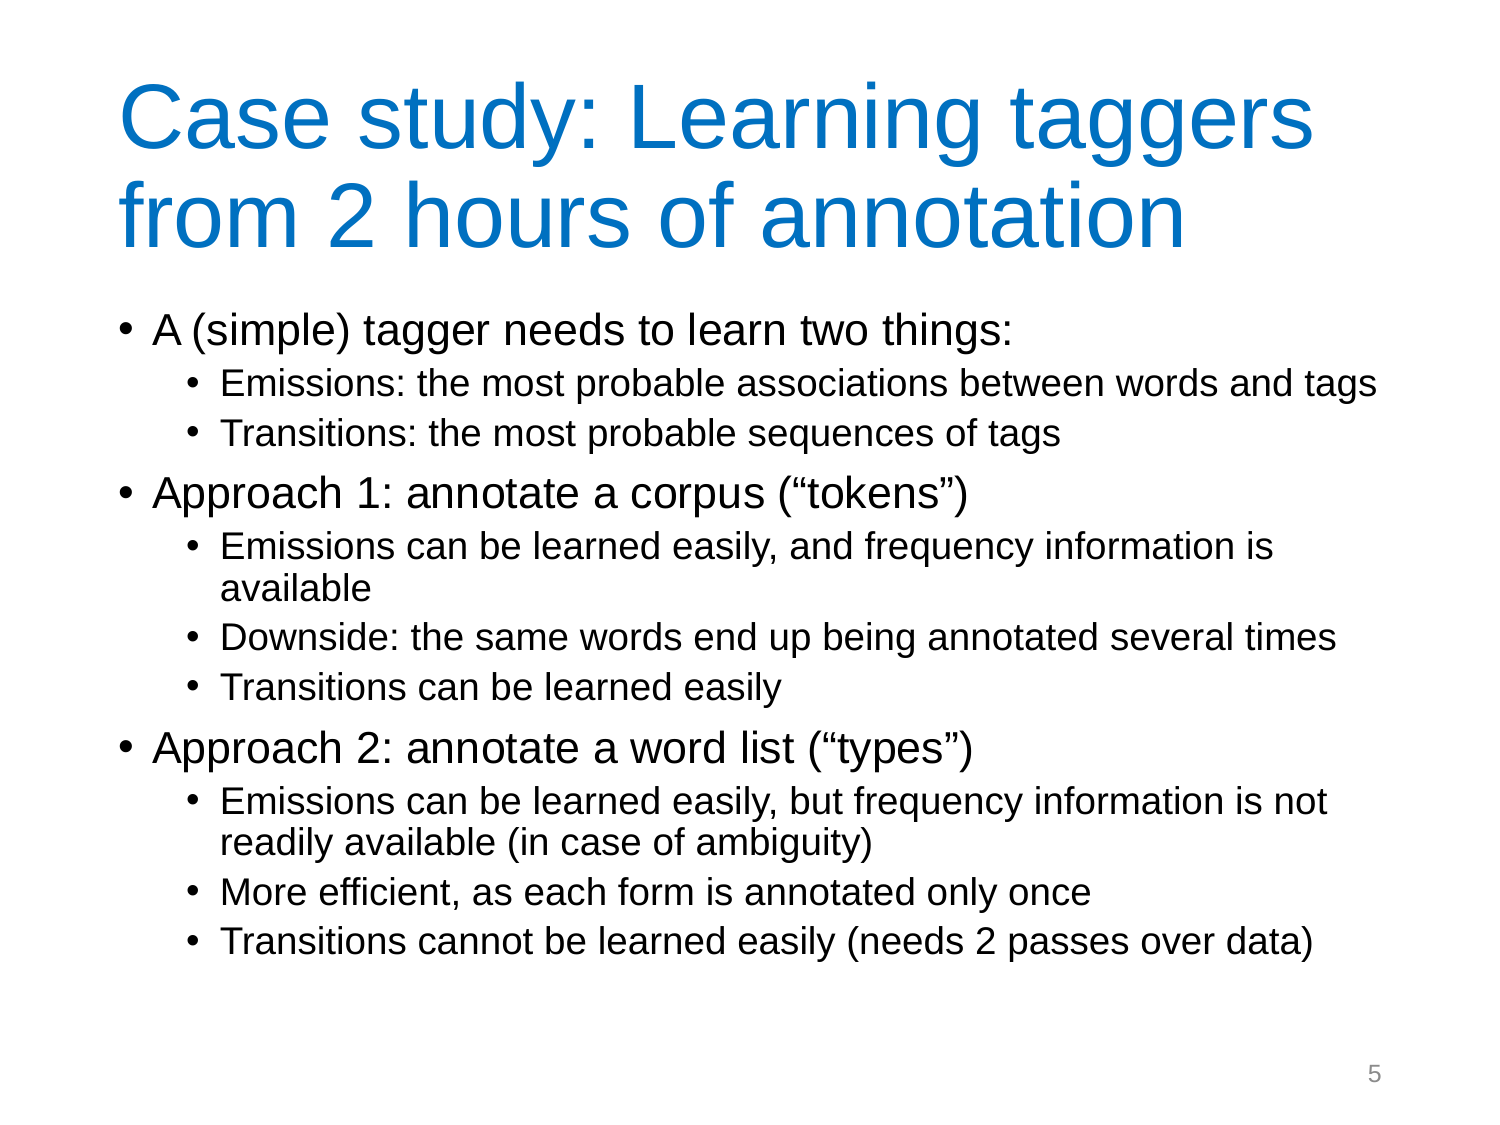

# Case study: Learning taggers from 2 hours of annotation
A (simple) tagger needs to learn two things:
Emissions: the most probable associations between words and tags
Transitions: the most probable sequences of tags
Approach 1: annotate a corpus (“tokens”)
Emissions can be learned easily, and frequency information is available
Downside: the same words end up being annotated several times
Transitions can be learned easily
Approach 2: annotate a word list (“types”)
Emissions can be learned easily, but frequency information is not readily available (in case of ambiguity)
More efficient, as each form is annotated only once
Transitions cannot be learned easily (needs 2 passes over data)
5